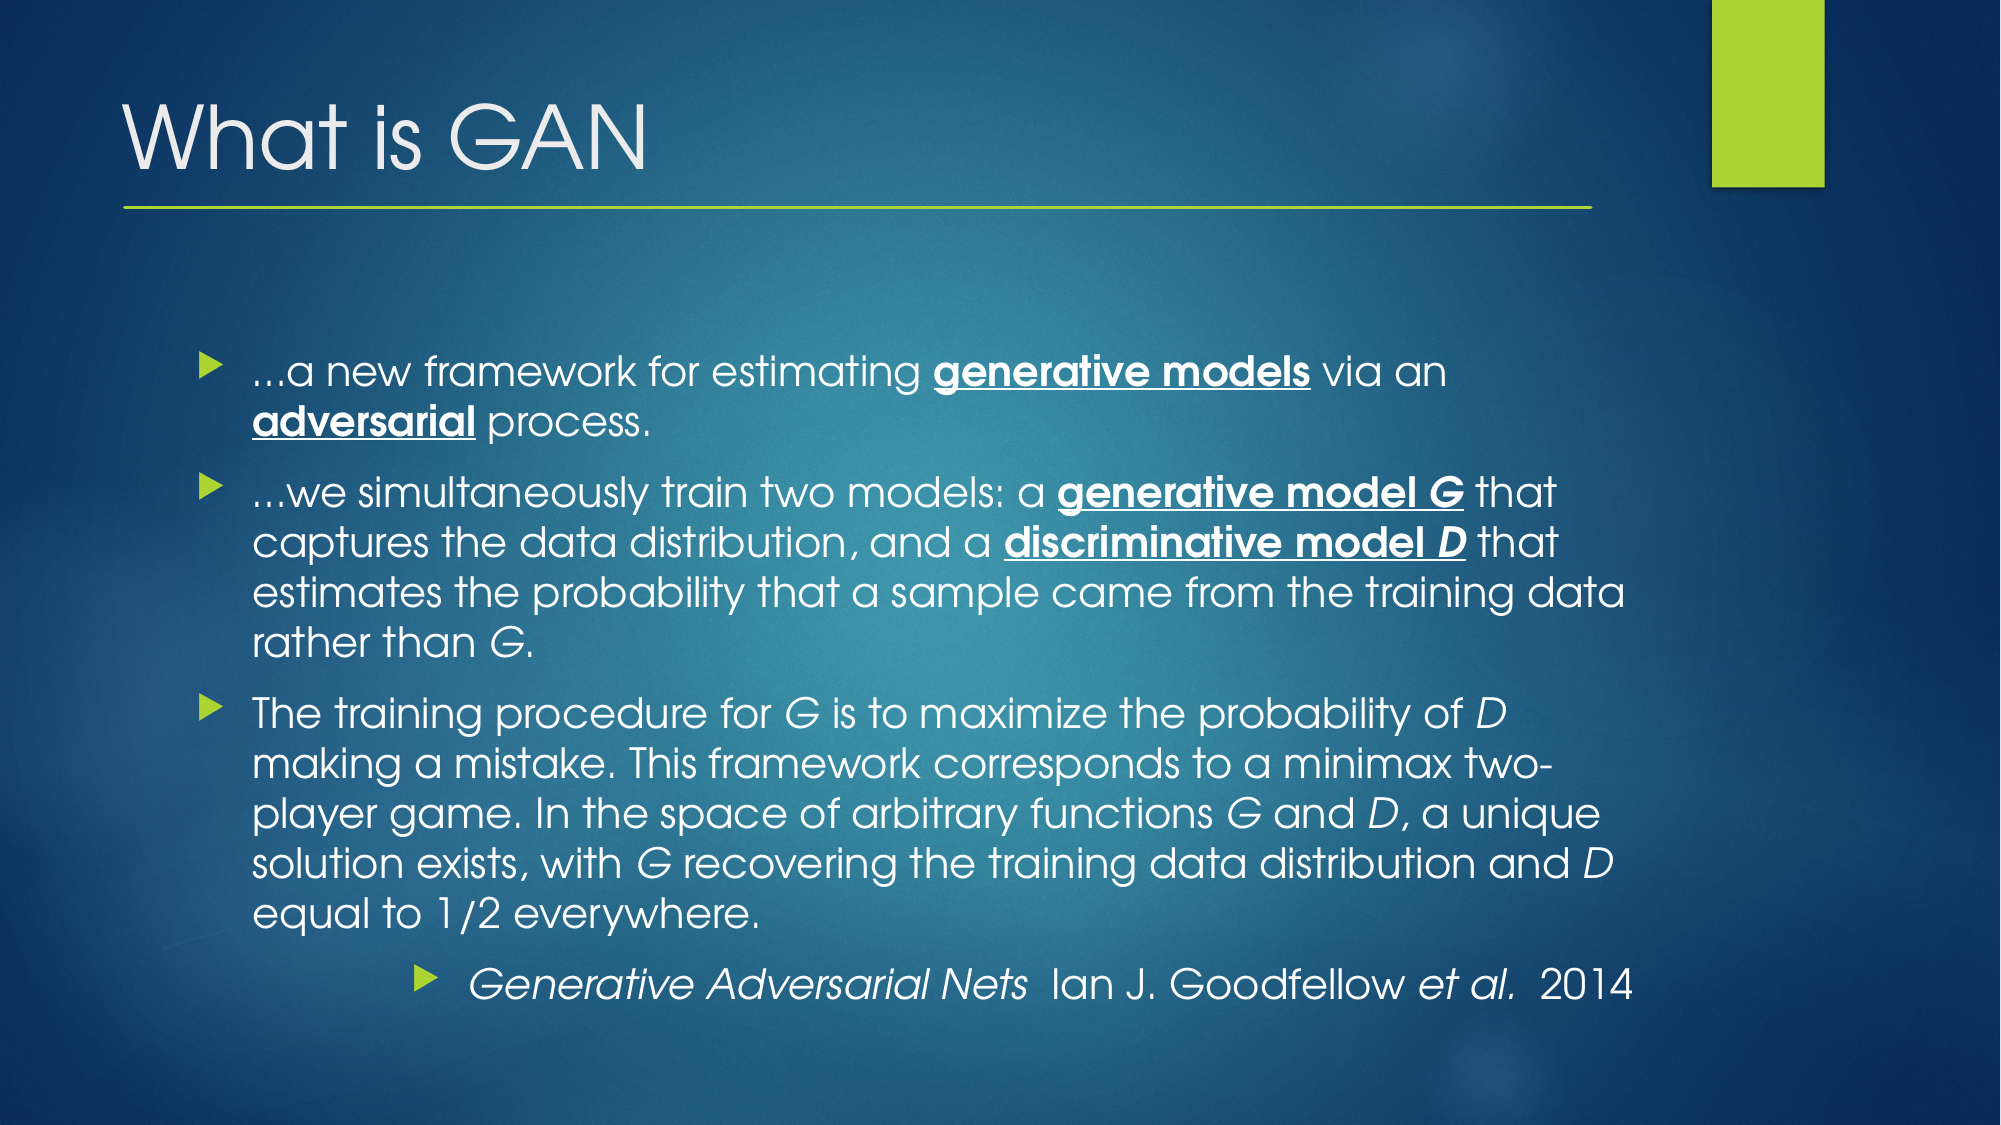

# What is GAN
…a new framework for estimating generative models via an adversarial process.
…we simultaneously train two models: a generative model G that captures the data distribution, and a discriminative model D that estimates the probability that a sample came from the training data rather than G.
The training procedure for G is to maximize the probability of D making a mistake. This framework corresponds to a minimax two-player game. In the space of arbitrary functions G and D, a unique solution exists, with G recovering the training data distribution and D equal to 1/2 everywhere.
Generative Adversarial Nets  Ian J. Goodfellow et al.  2014